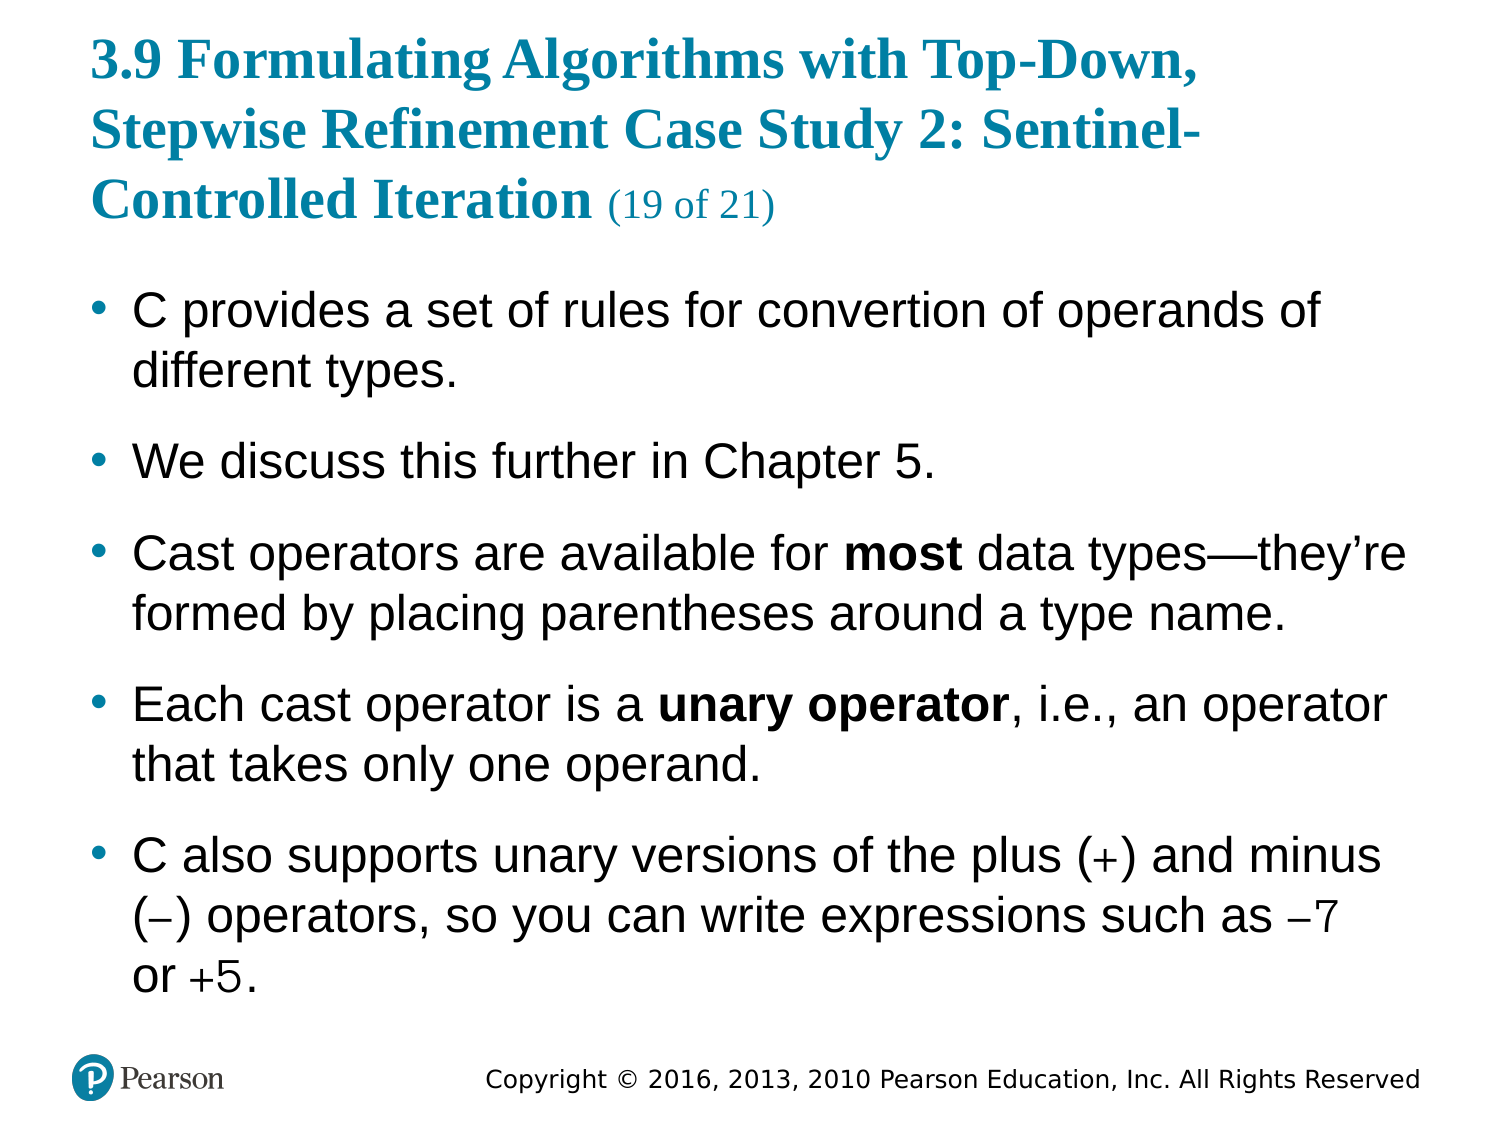

# 3.9 Formulating Algorithms with Top-Down, Stepwise Refinement Case Study 2: Sentinel-Controlled Iteration (19 of 21)
C provides a set of rules for convertion of operands of different types.
We discuss this further in Chapter 5.
Cast operators are available for most data types—they’re formed by placing parentheses around a type name.
Each cast operator is a unary operator, i.e., an operator that takes only one operand.
C also supports unary versions of the plus (+) and minus (−) operators, so you can write expressions such as −7 or +5.